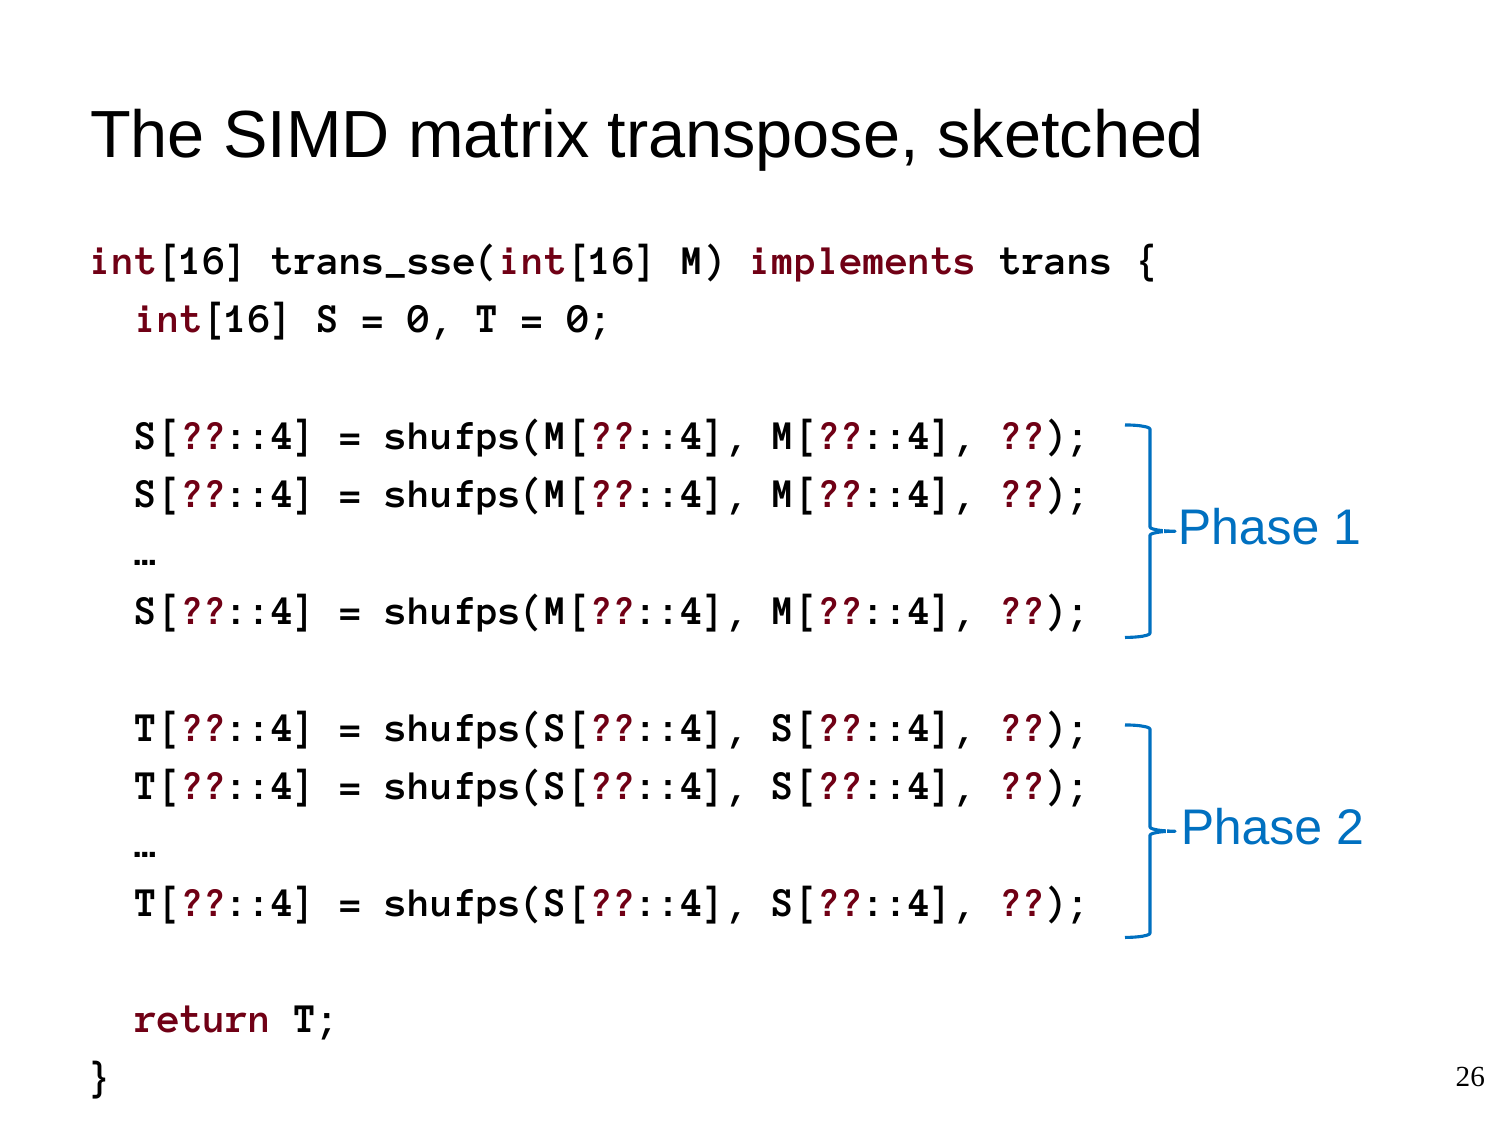

# The SIMD matrix transpose, sketched
int[16] trans_sse(int[16] M) implements trans {
  int[16] S = 0, T = 0;

  S[??::4] = shufps(M[??::4], M[??::4], ??);
  S[??::4] = shufps(M[??::4], M[??::4], ??);
  …
  S[??::4] = shufps(M[??::4], M[??::4], ??);

  T[??::4] = shufps(S[??::4], S[??::4], ??);
  T[??::4] = shufps(S[??::4], S[??::4], ??);
  …
  T[??::4] = shufps(S[??::4], S[??::4], ??);

  return T;
}

Phase 1

Phase 2
26